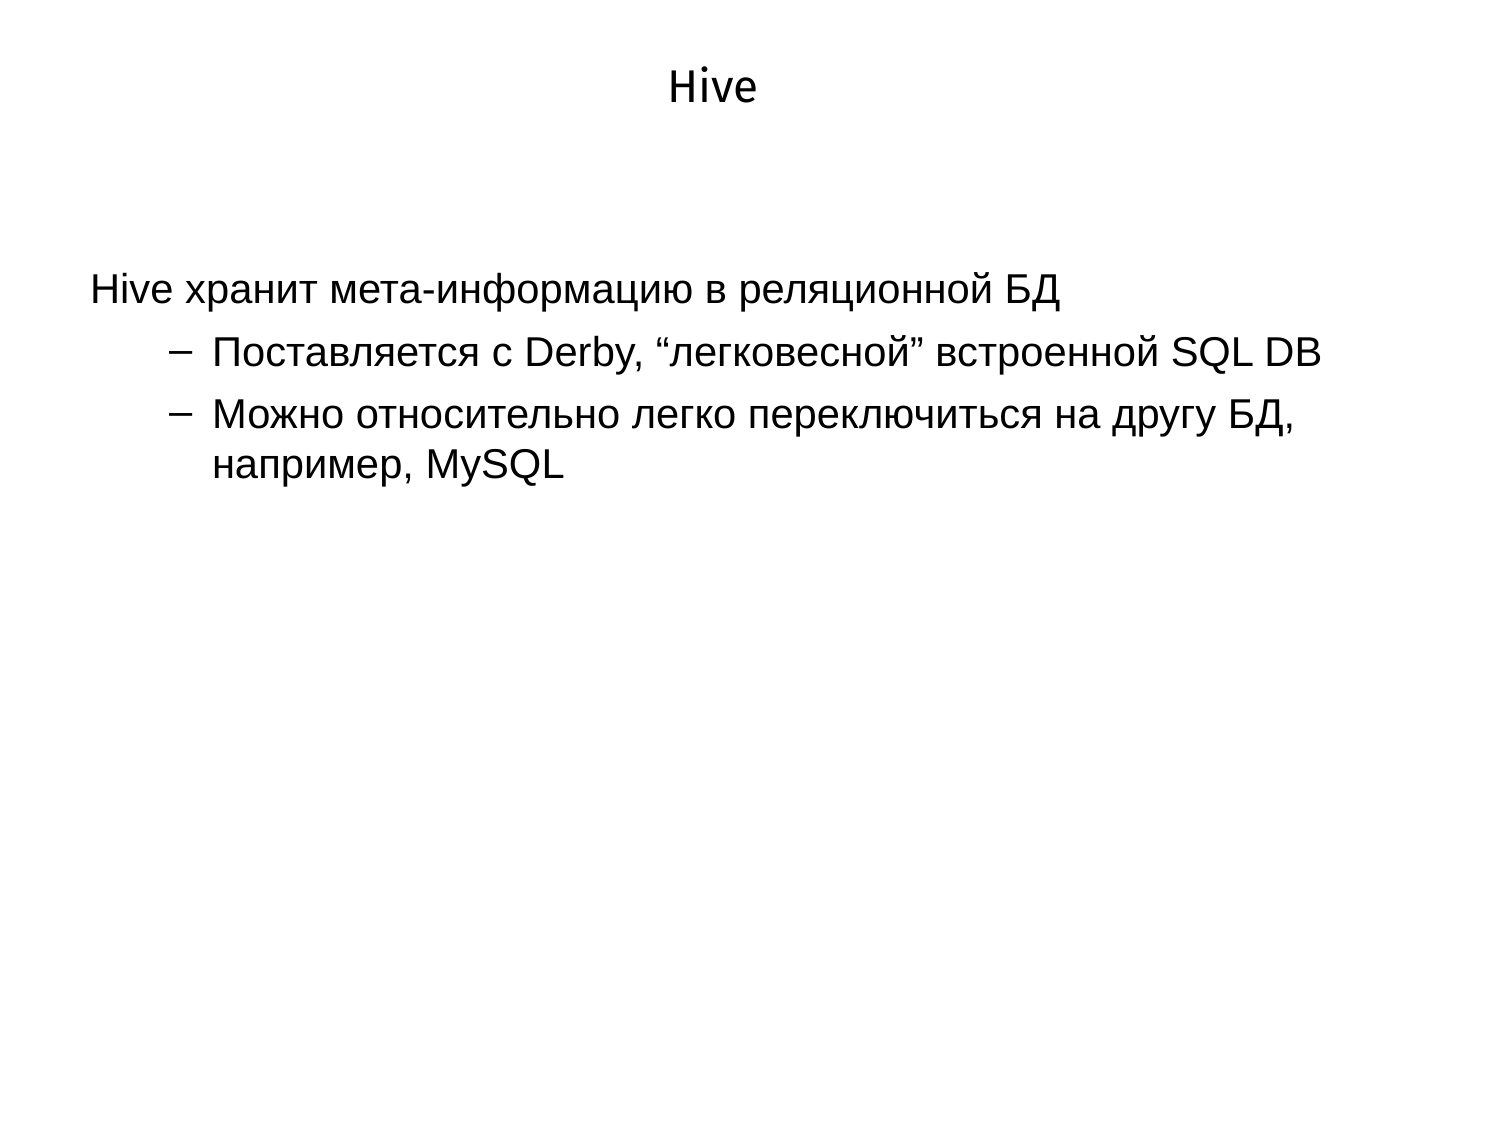

# Hive
Hive хранит мета-информацию в реляционной БД
Поставляется с Derby, “легковесной” встроенной SQL DB
Можно относительно легко переключиться на другу БД,  например, MySQL